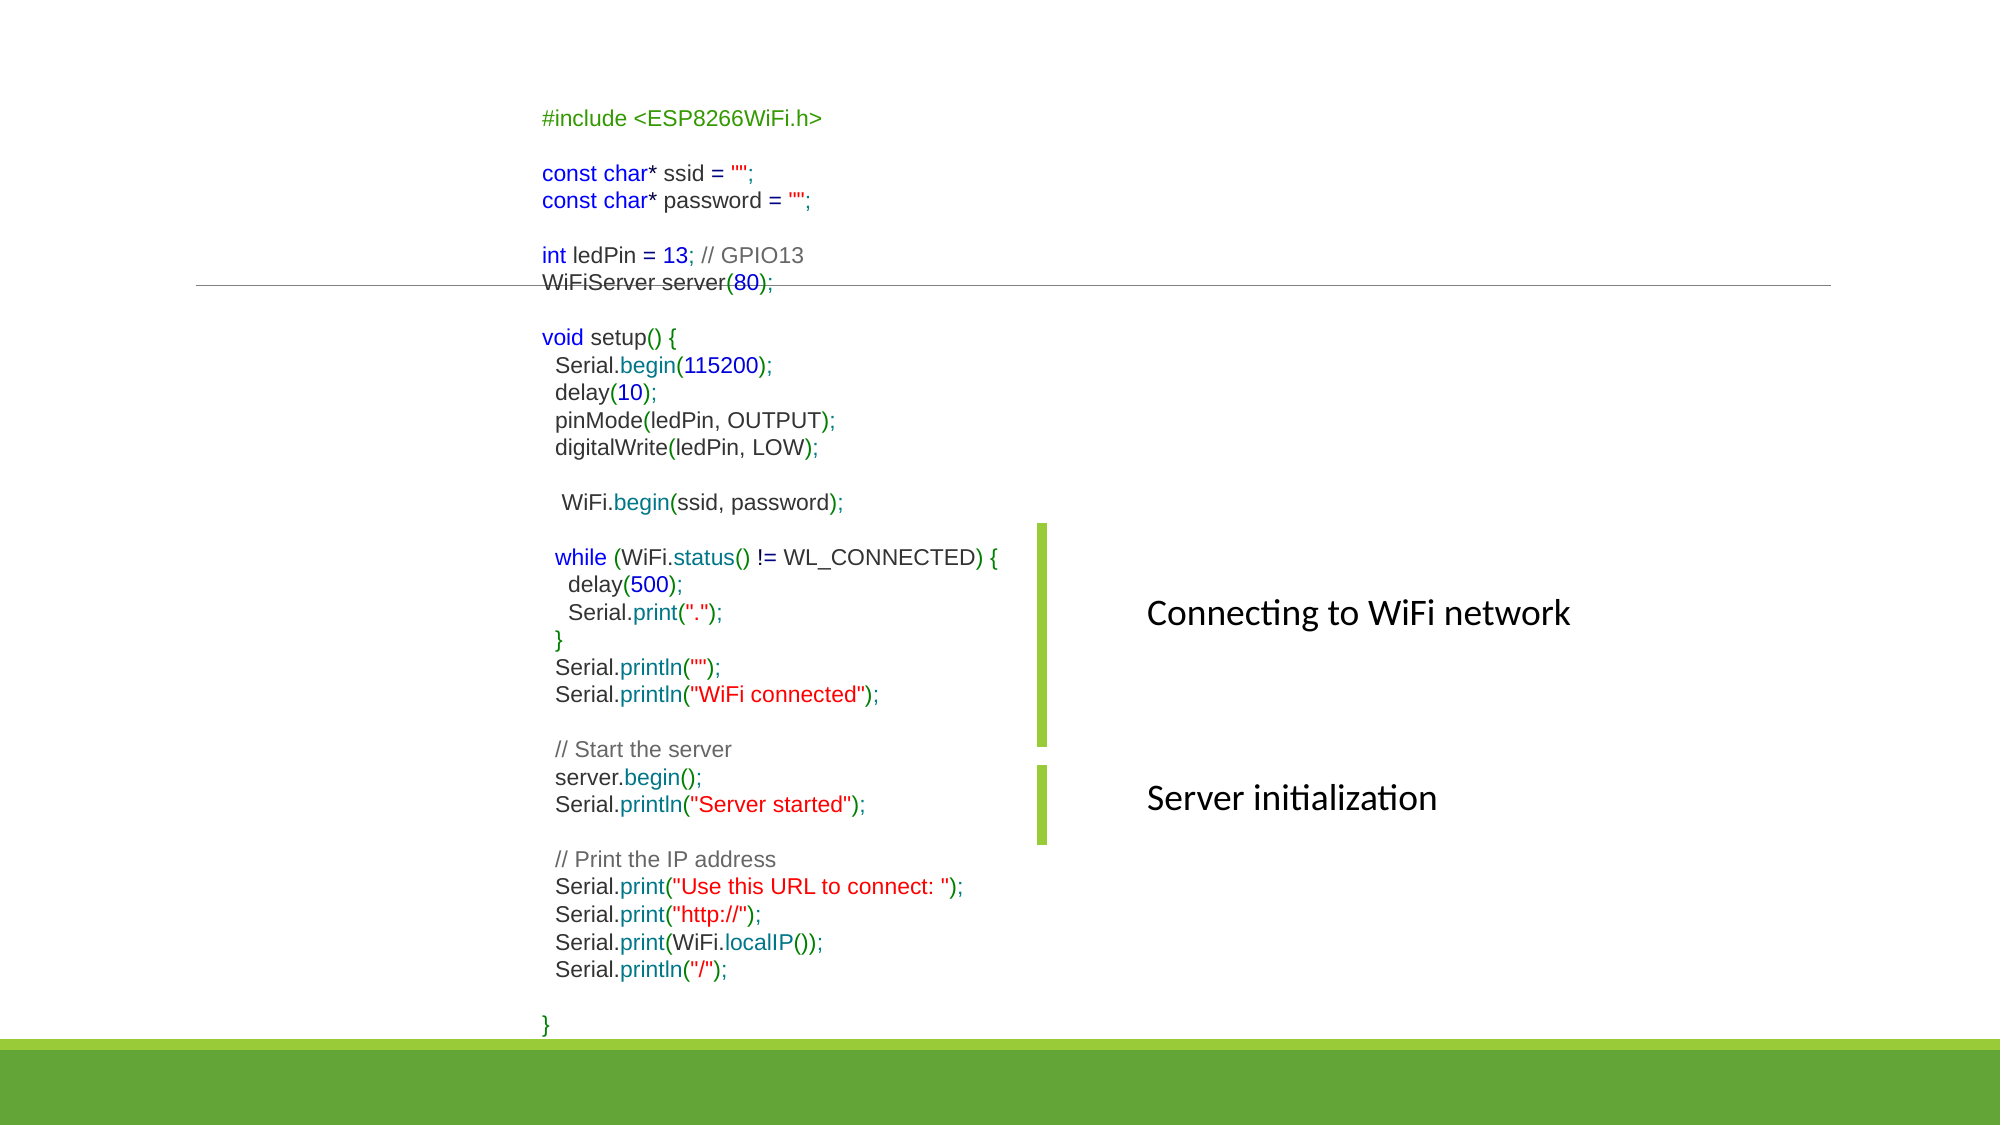

#include <ESP8266WiFi.h>

const char* ssid = "";
const char* password = "";

int ledPin = 13; // GPIO13
WiFiServer server(80);

void setup() {
  Serial.begin(115200);
  delay(10);
  pinMode(ledPin, OUTPUT);
  digitalWrite(ledPin, LOW);

   WiFi.begin(ssid, password);

  while (WiFi.status() != WL_CONNECTED) {
    delay(500);
    Serial.print(".");
  }
  Serial.println("");
  Serial.println("WiFi connected");

  // Start the server
  server.begin();
  Serial.println("Server started");

  // Print the IP address
  Serial.print("Use this URL to connect: ");
  Serial.print("http://");
  Serial.print(WiFi.localIP());
  Serial.println("/");

}

Connecting to WiFi network
Server initialization